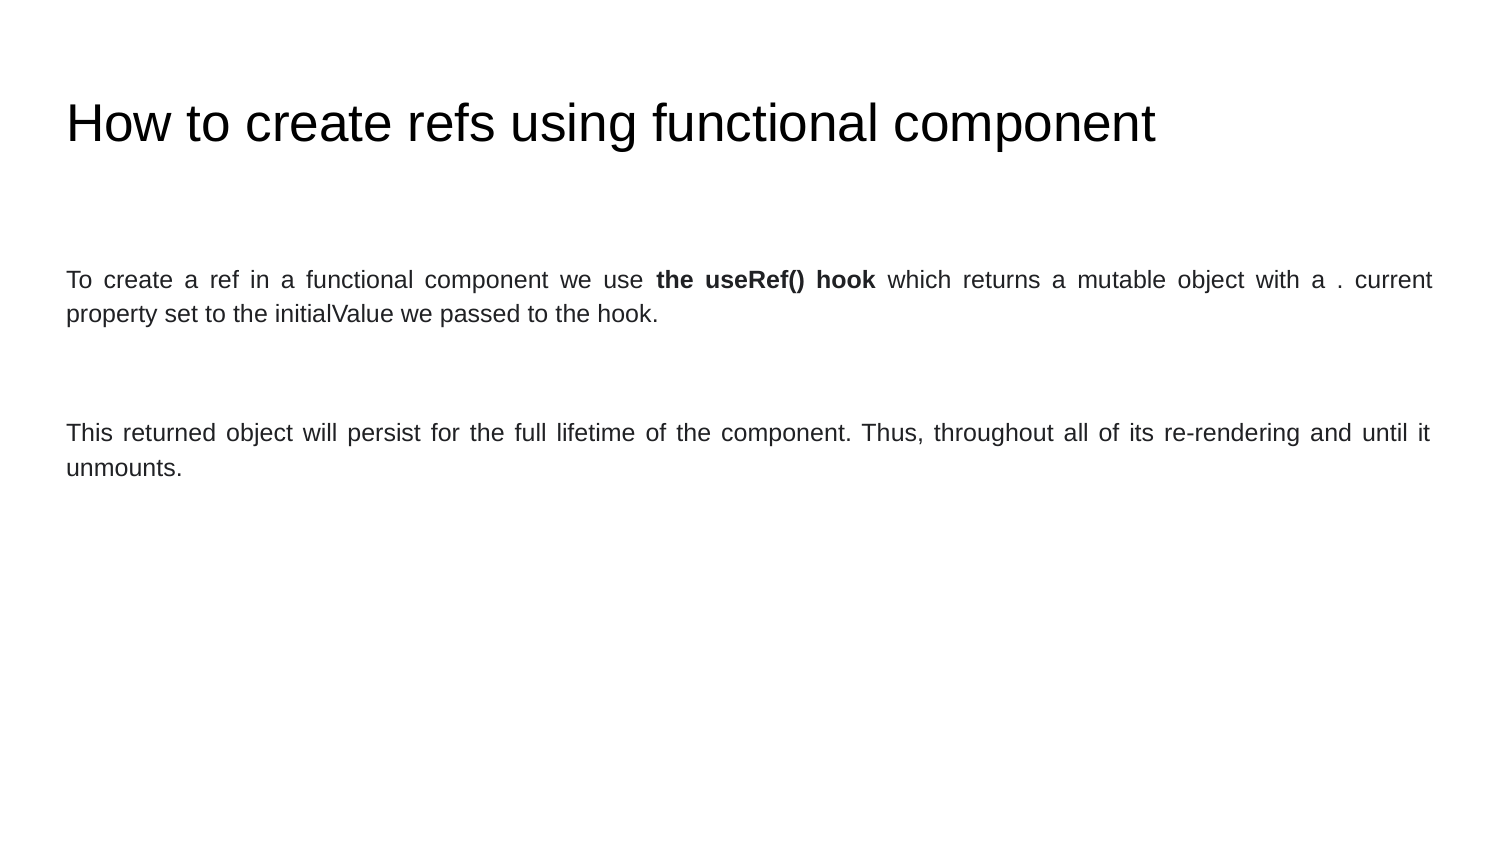

# How to create refs using functional component

To create a ref in a functional component we use the useRef() hook which returns a mutable object with a . current property set to the initialValue we passed to the hook.

This returned object will persist for the full lifetime of the component. Thus, throughout all of its re-rendering and until it unmounts.